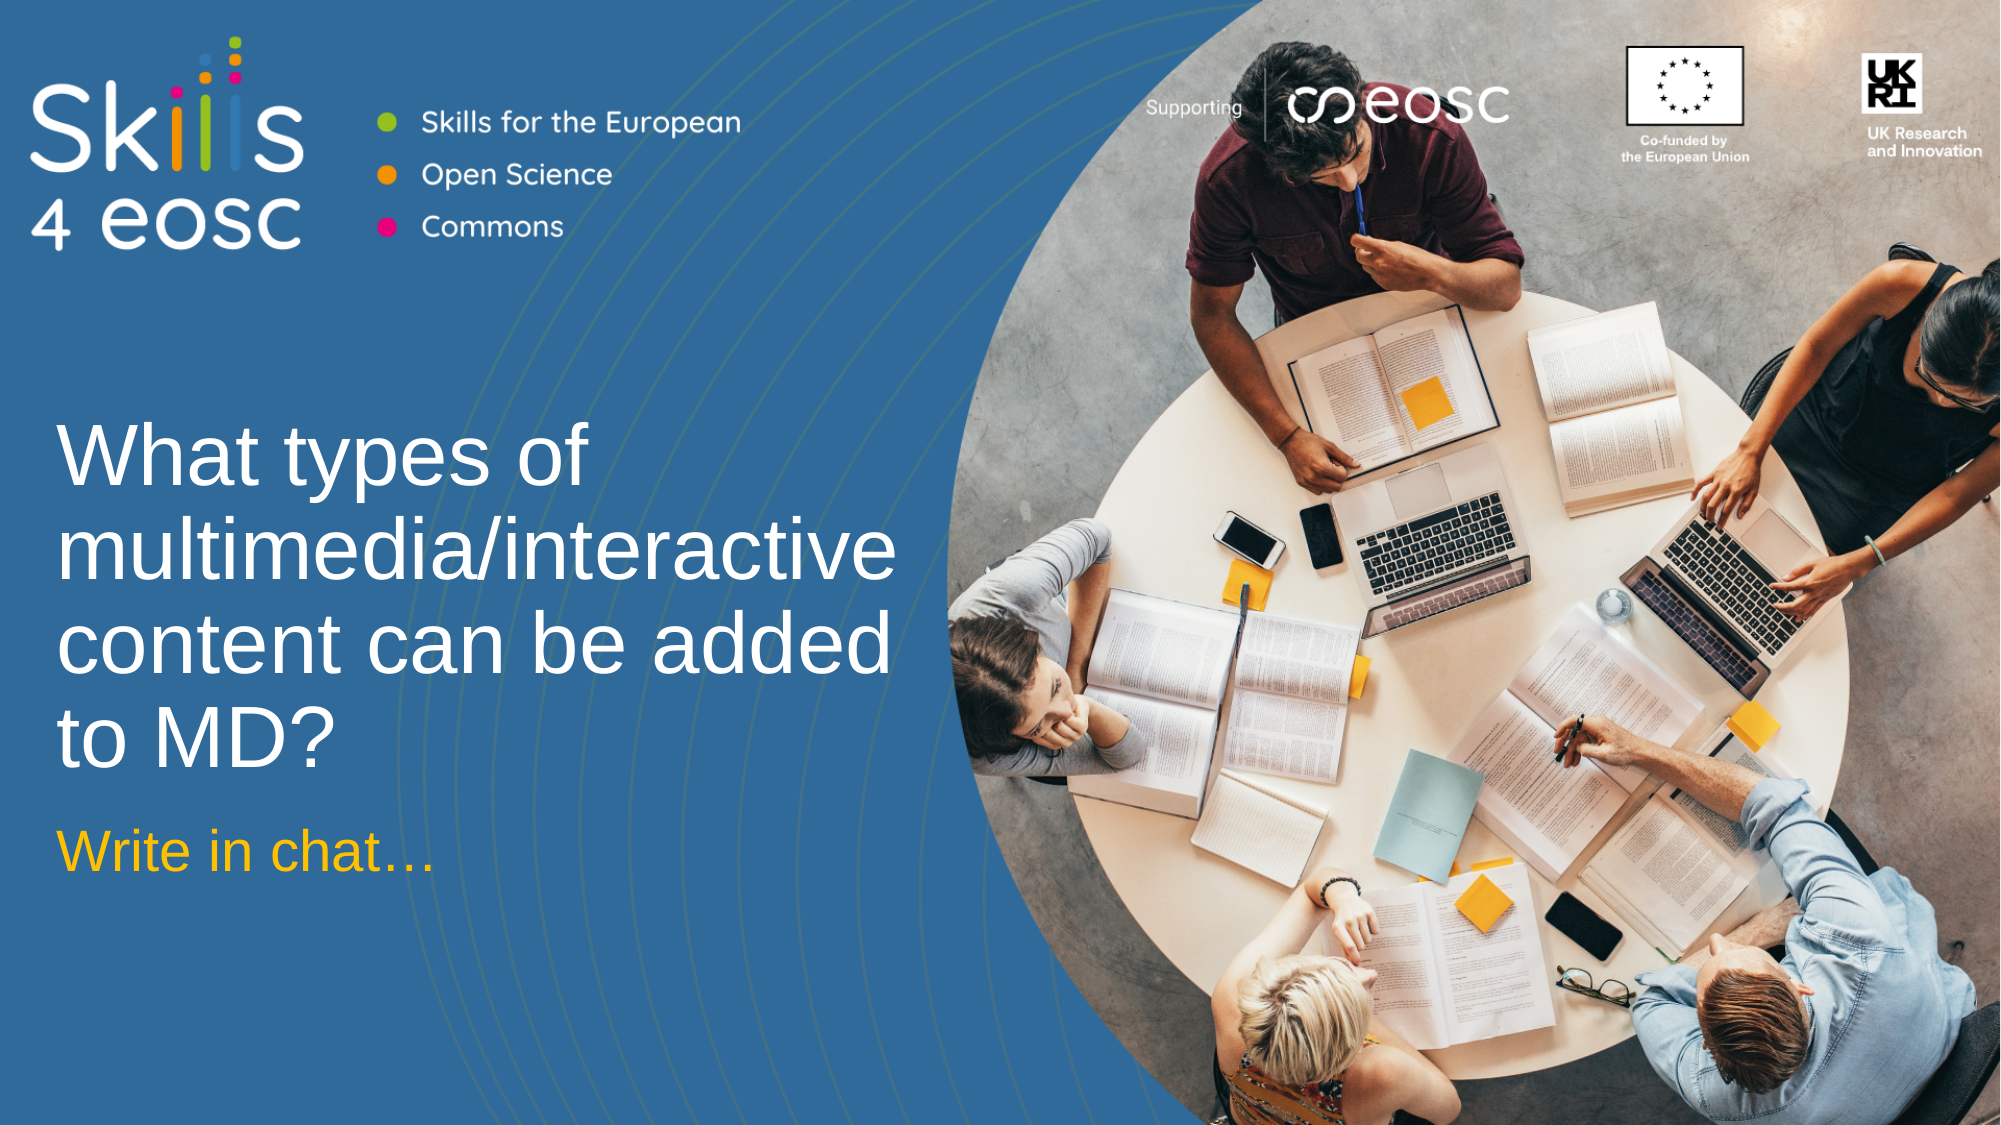

# What types of multimedia/interactive content can be added to MD?
Write in chat…